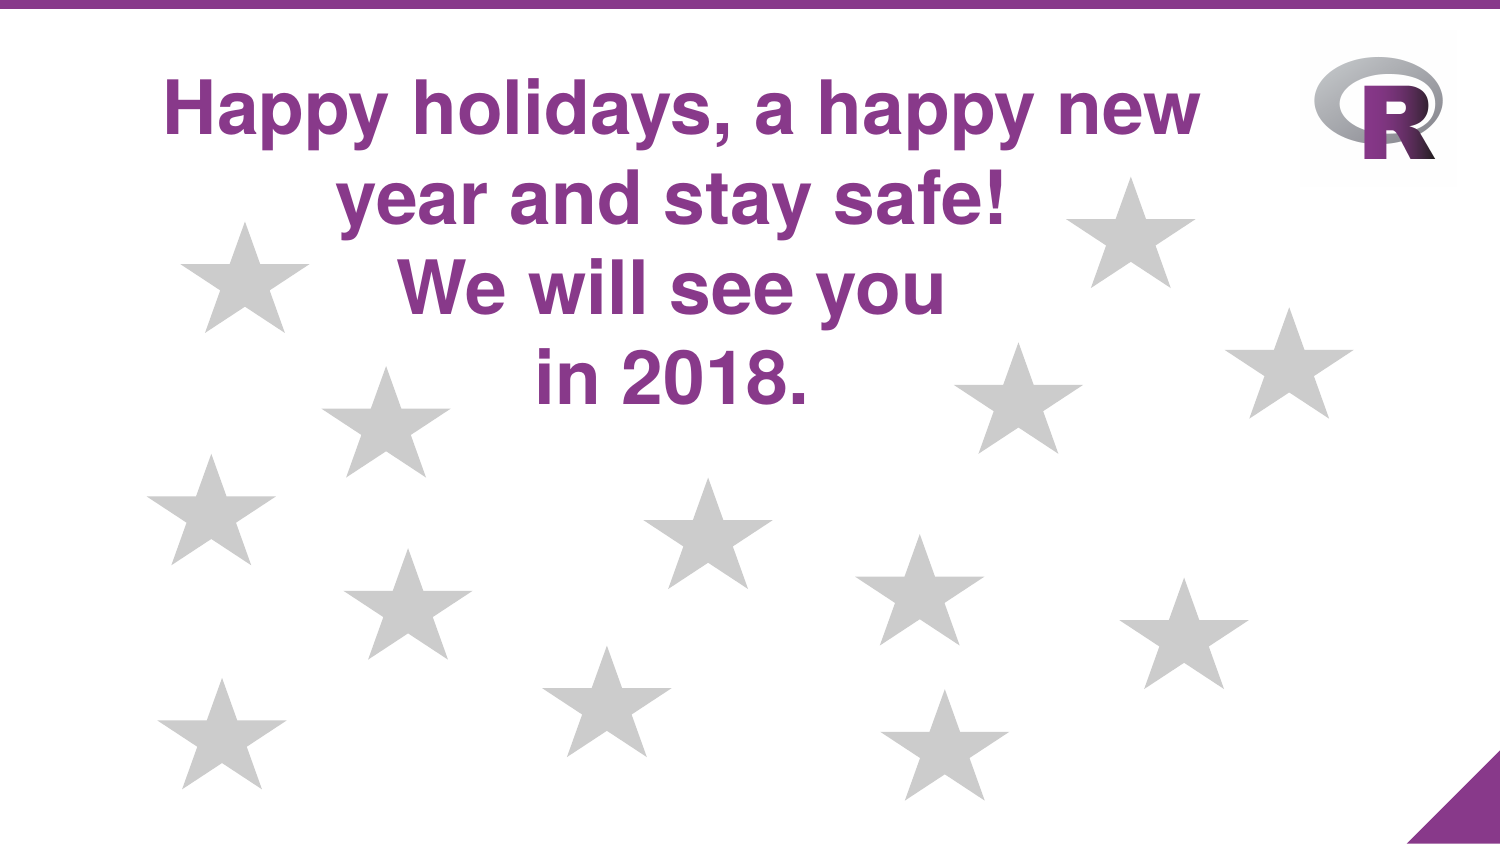

Happy holidays, a happy new year and stay safe!
We will see you
in 2018.